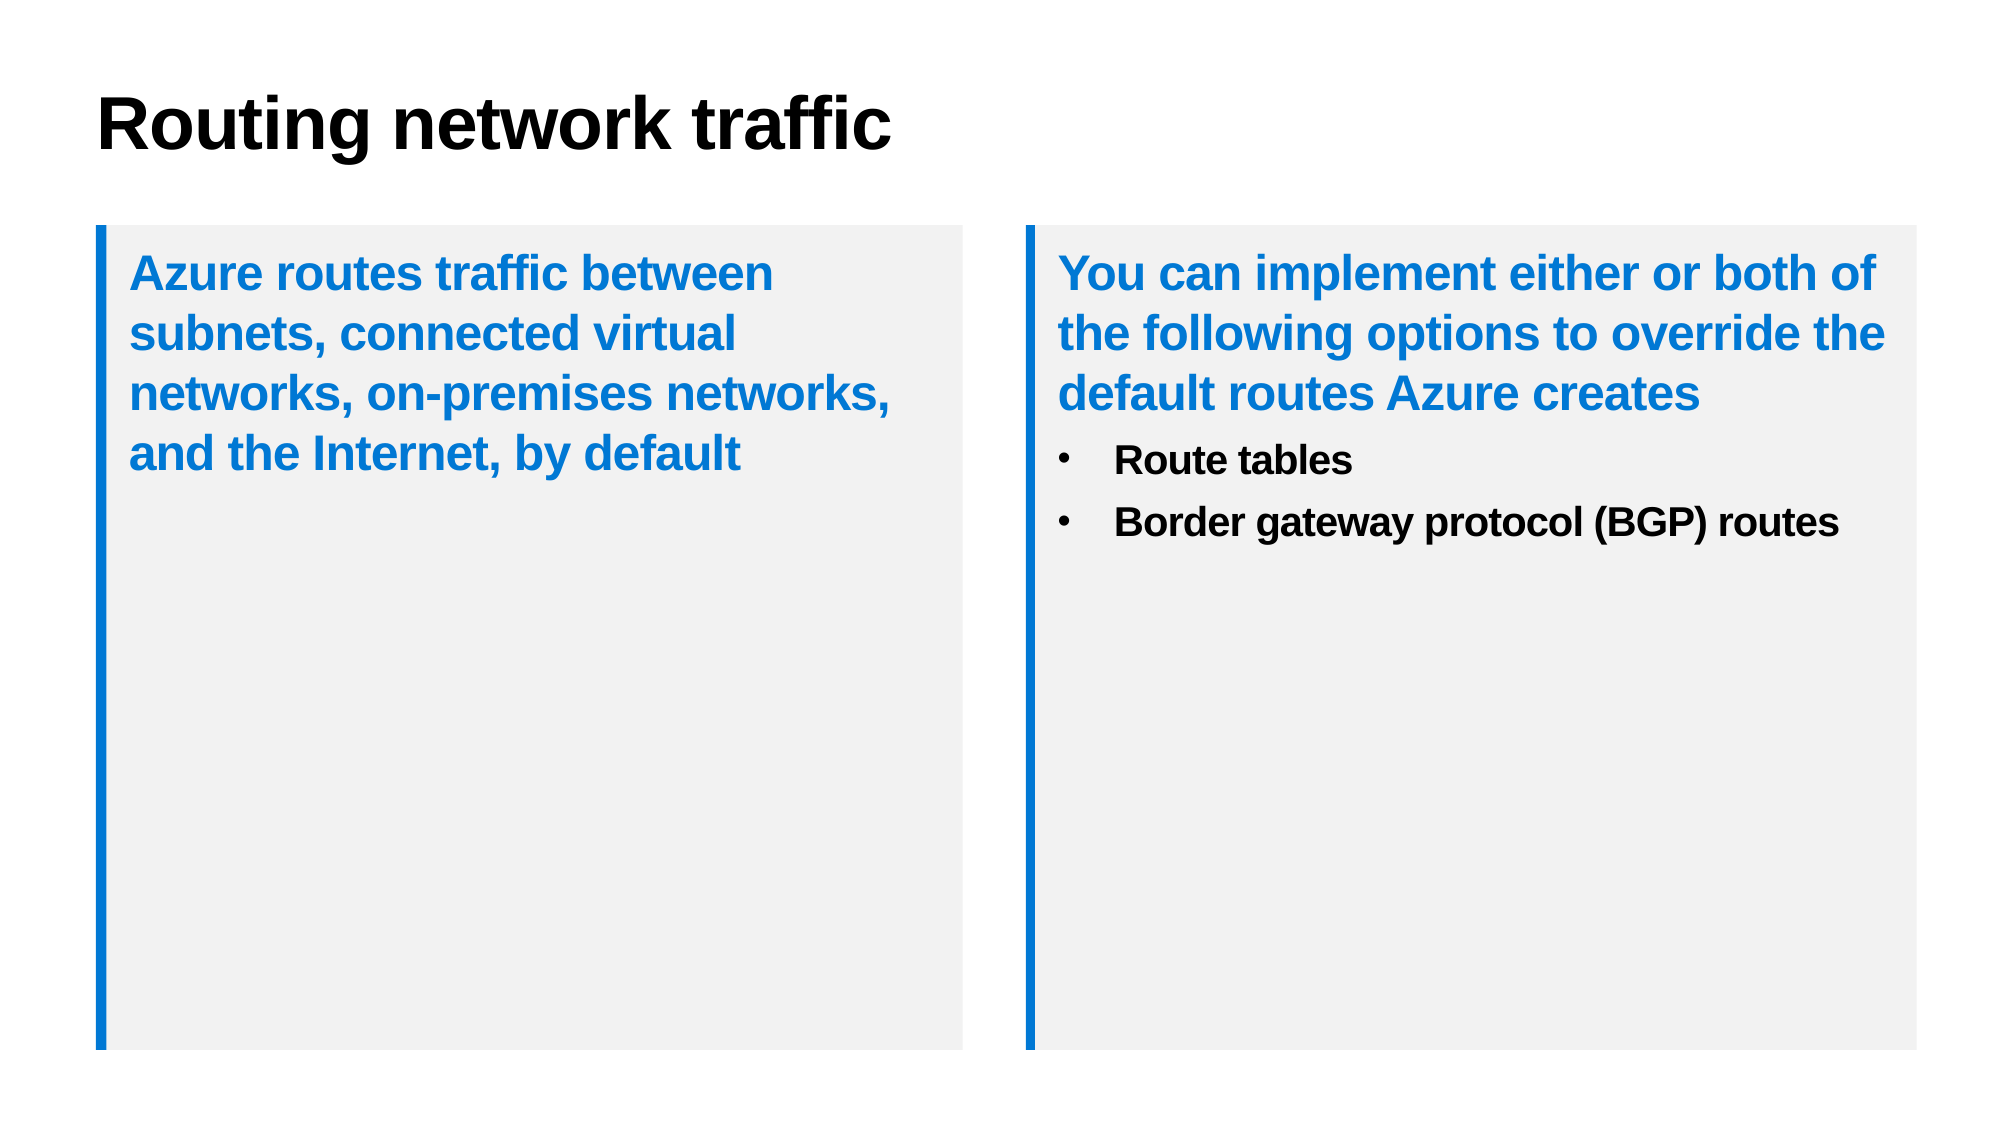

# Routing network traffic

Azure routes traffic between subnets, connected virtual networks, on-premises networks, and the Internet, by default

You can implement either or both of the following options to override the default routes Azure creates
Route tables
Border gateway protocol (BGP) routes